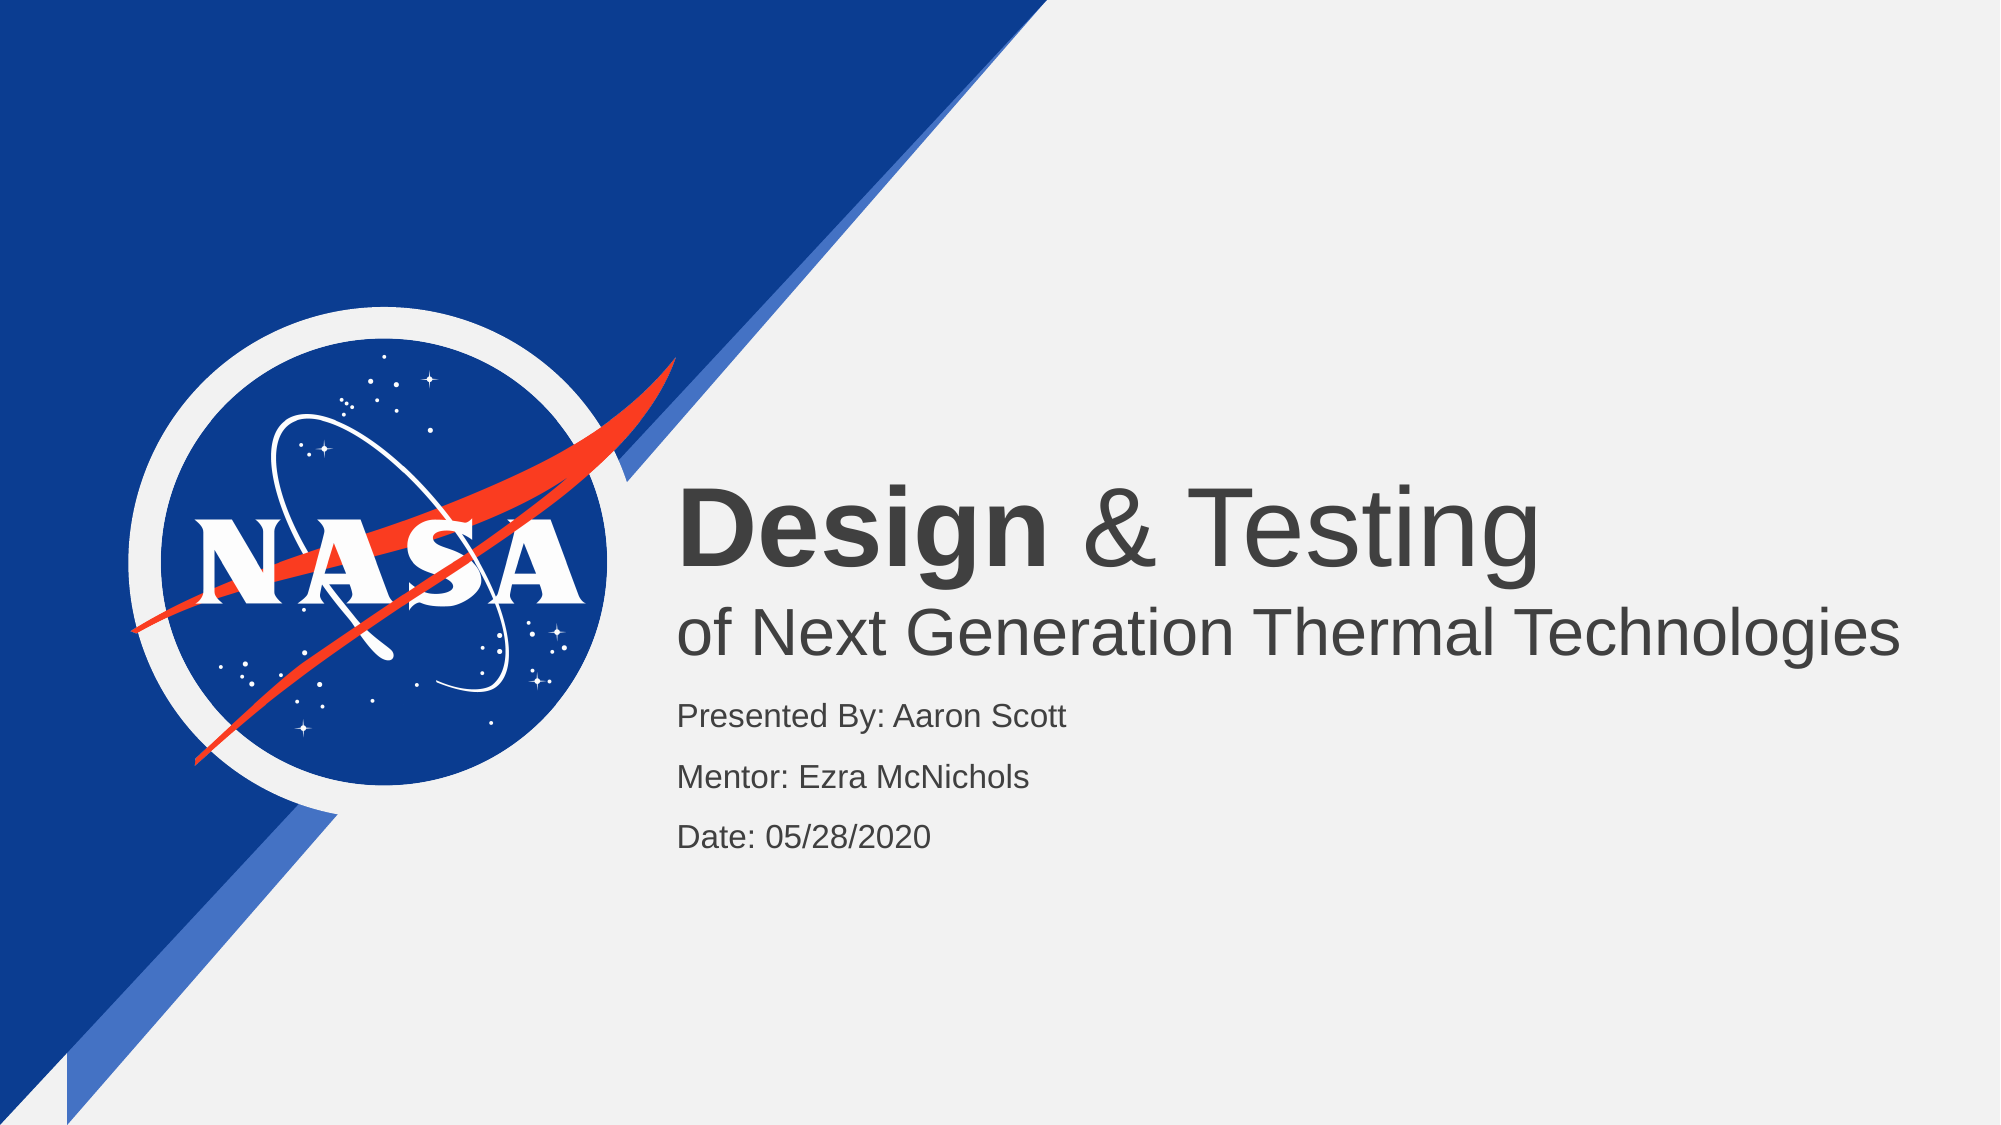

Presented By: Aaron Scott
Mentor: Ezra McNichols
Date: 05/28/2020